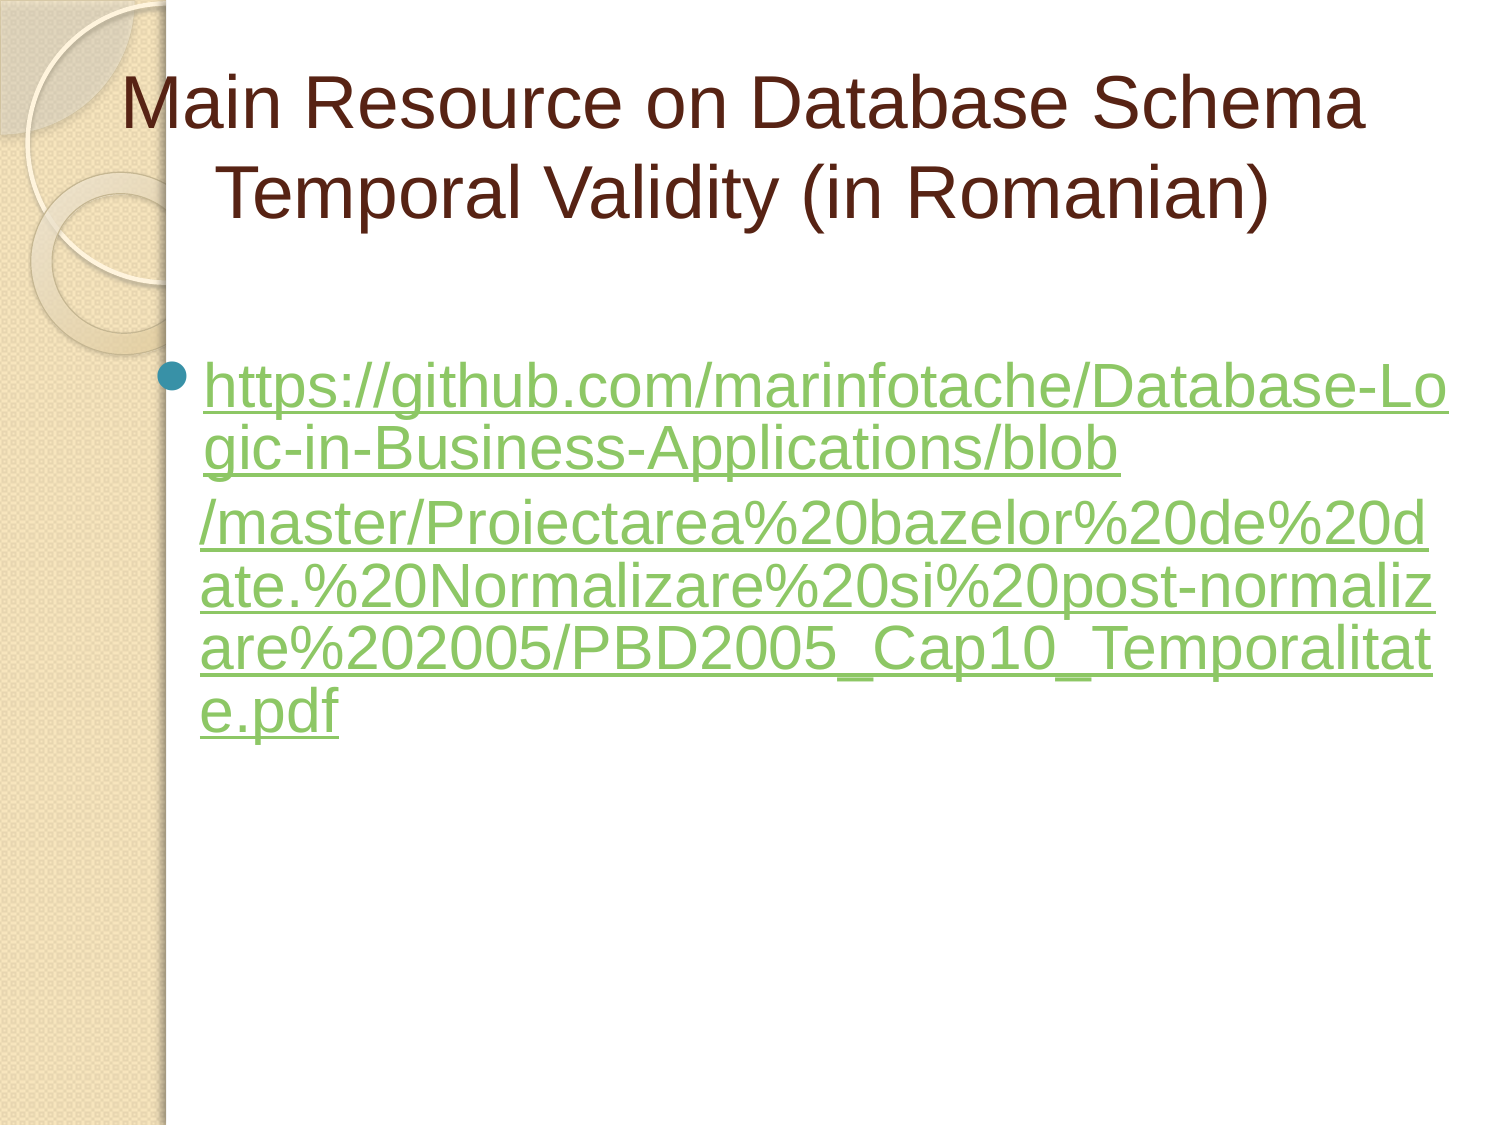

# Main Resource on Database Schema Temporal Validity (in Romanian)
https://github.com/marinfotache/Database-Logic-in-Business-Applications/blob/master/Proiectarea%20bazelor%20de%20date.%20Normalizare%20si%20post-normalizare%202005/PBD2005_Cap10_Temporalitate.pdf